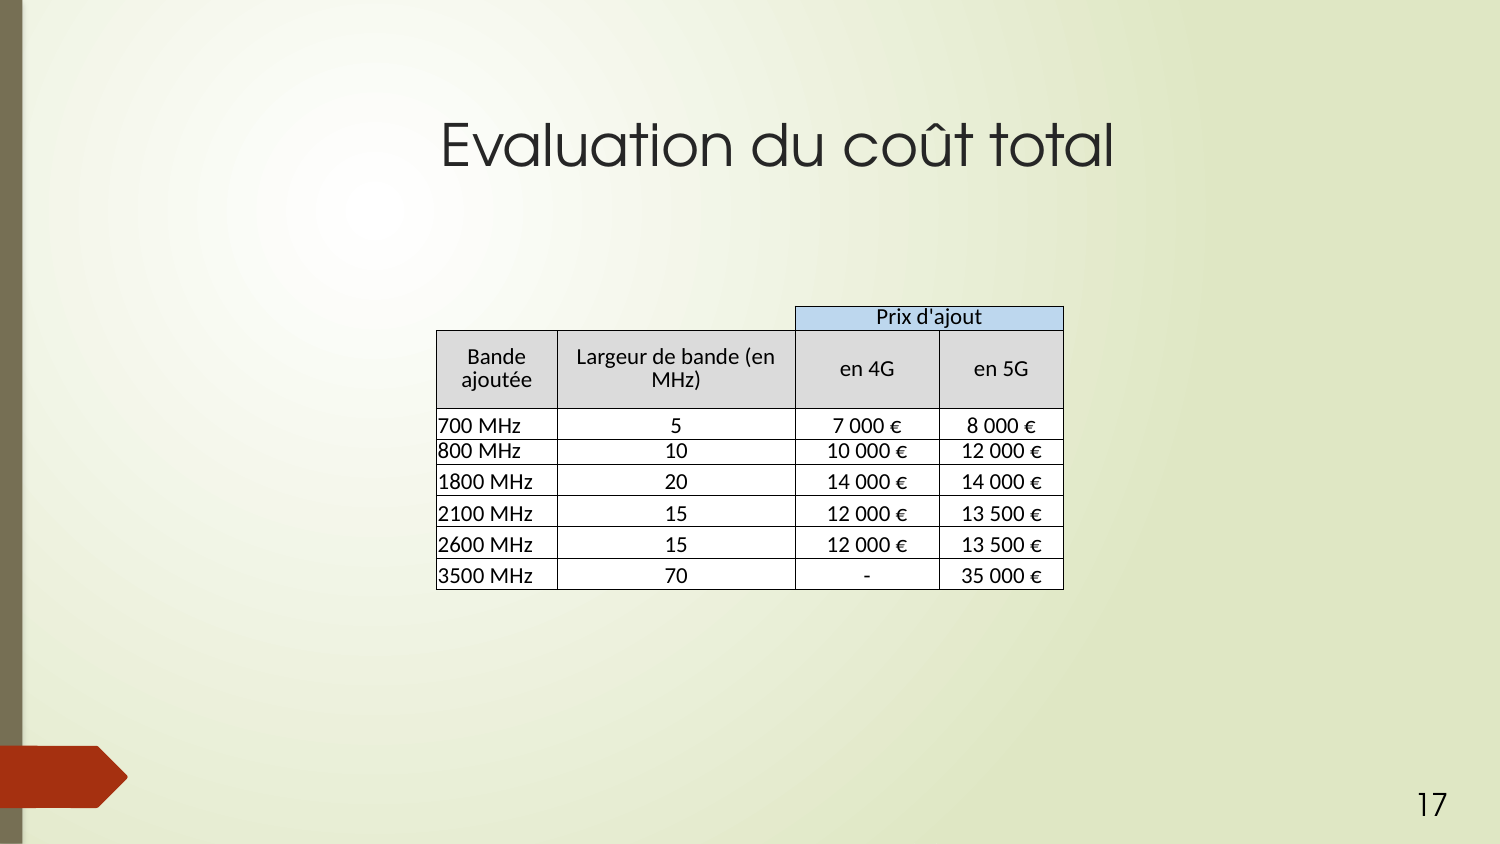

Evaluation du coût total

|  |  | Prix d'ajout |  |
| --- | --- | --- | --- |
| Bande ajoutée | Largeur de bande (en MHz) | en 4G | en 5G |
| 700 MHz | 5 | 7 000 € | 8 000 € |
| 800 MHz | 10 | 10 000 € | 12 000 € |
| 1800 MHz | 20 | 14 000 € | 14 000 € |
| 2100 MHz | 15 | 12 000 € | 13 500 € |
| 2600 MHz | 15 | 12 000 € | 13 500 € |
| 3500 MHz | 70 | - | 35 000 € |

17